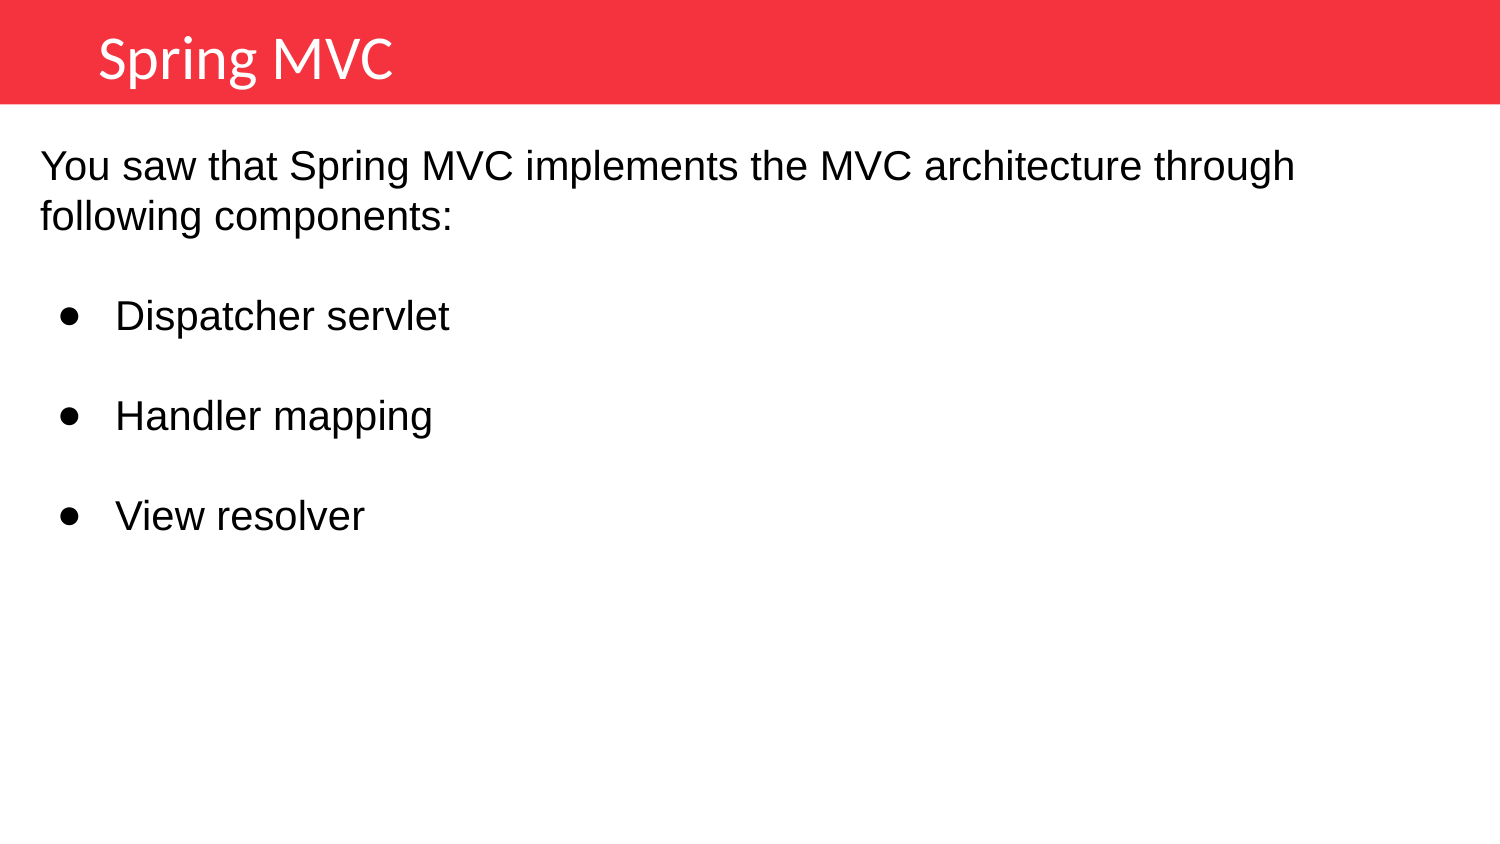

Spring MVC

You saw that Spring MVC implements the MVC architecture through following components:

Dispatcher servlet

Handler mapping

View resolver